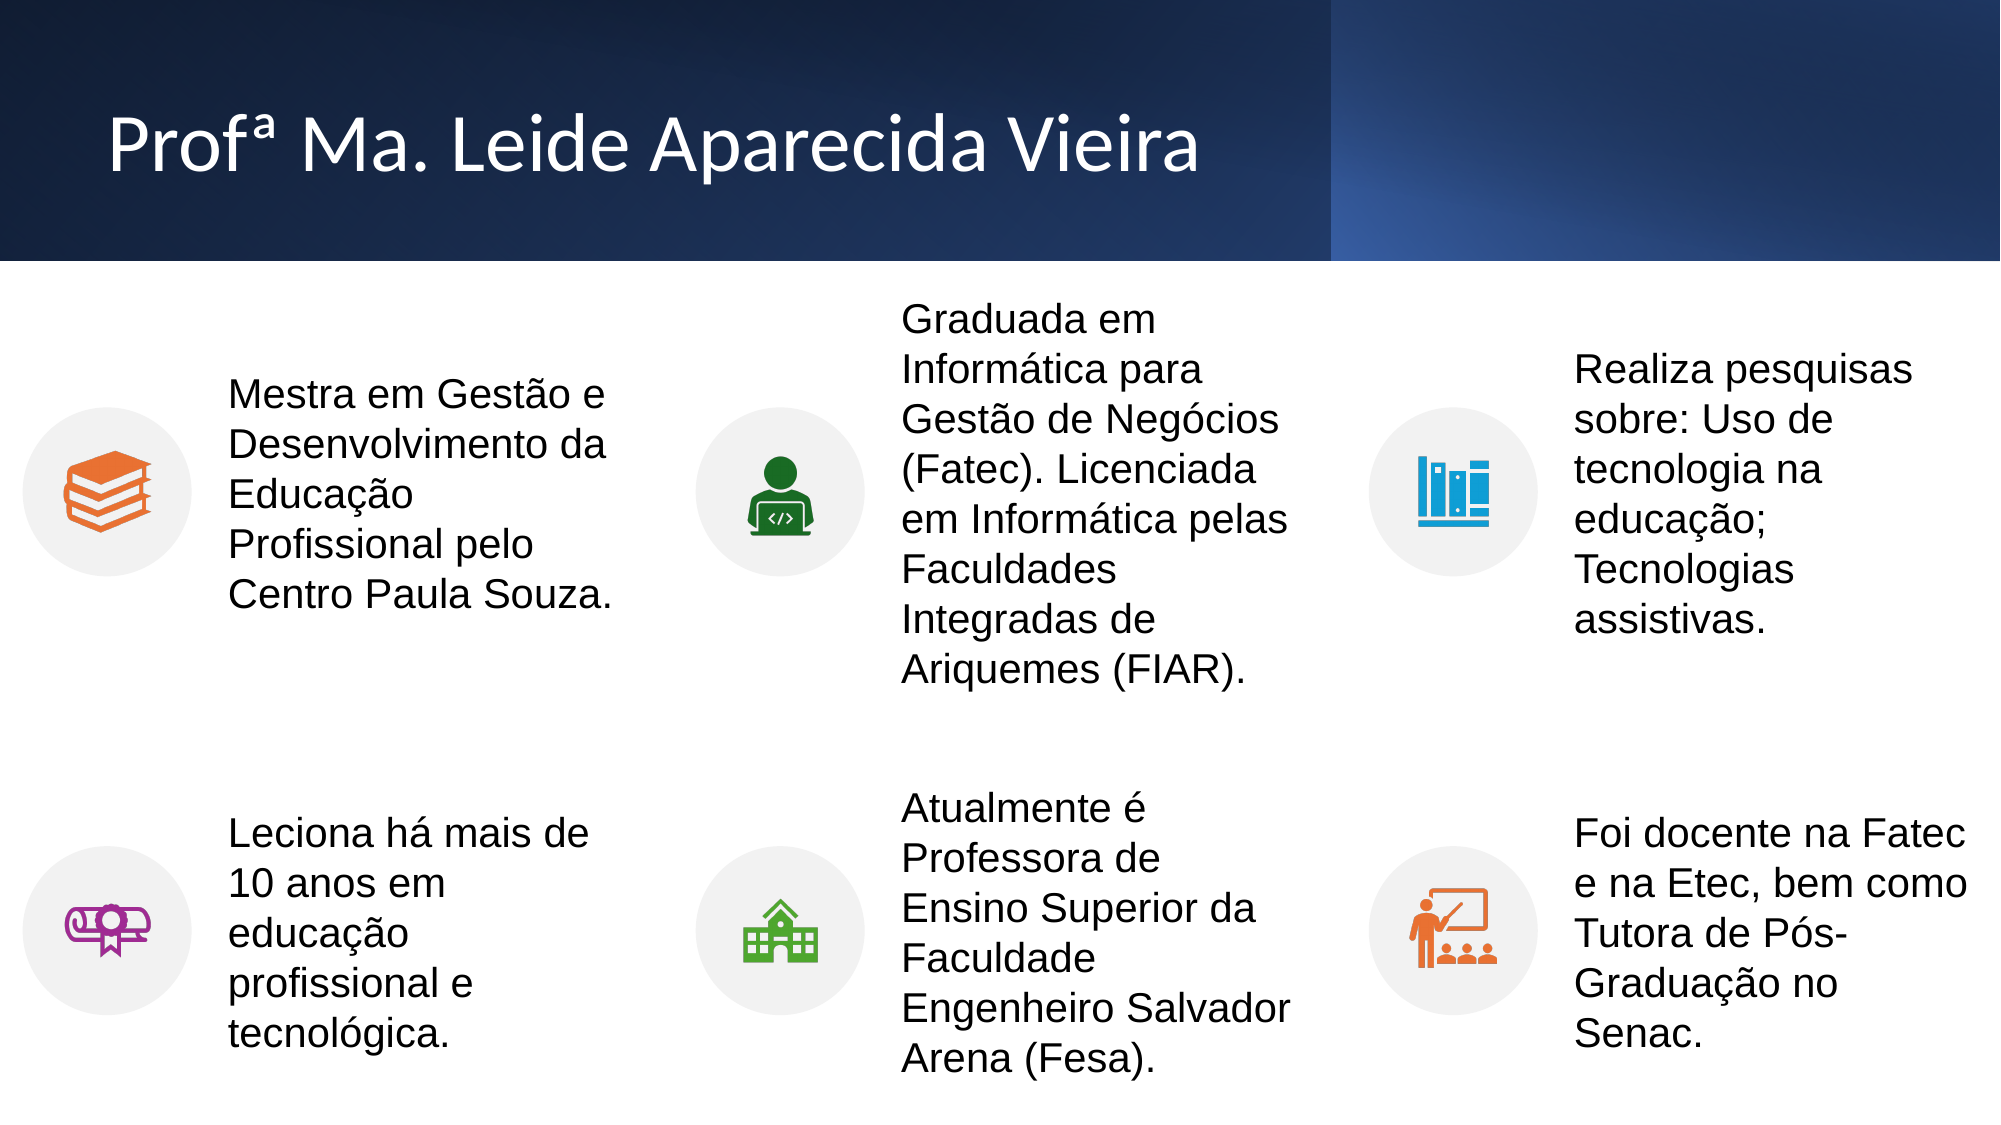

# Profª Ma. Leide Aparecida Vieira
Mestra em Gestão e Desenvolvimento da Educação Profissional pelo Centro Paula Souza.
Graduada em Informática para Gestão de Negócios (Fatec). Licenciada em Informática pelas Faculdades Integradas de Ariquemes (FIAR).
Realiza pesquisas sobre: Uso de tecnologia na educação; Tecnologias assistivas.
Leciona há mais de 10 anos em educação profissional e tecnológica.
Atualmente é Professora de Ensino Superior da Faculdade Engenheiro Salvador Arena (Fesa).
Foi docente na Fatec e na Etec, bem como Tutora de Pós-Graduação no Senac.